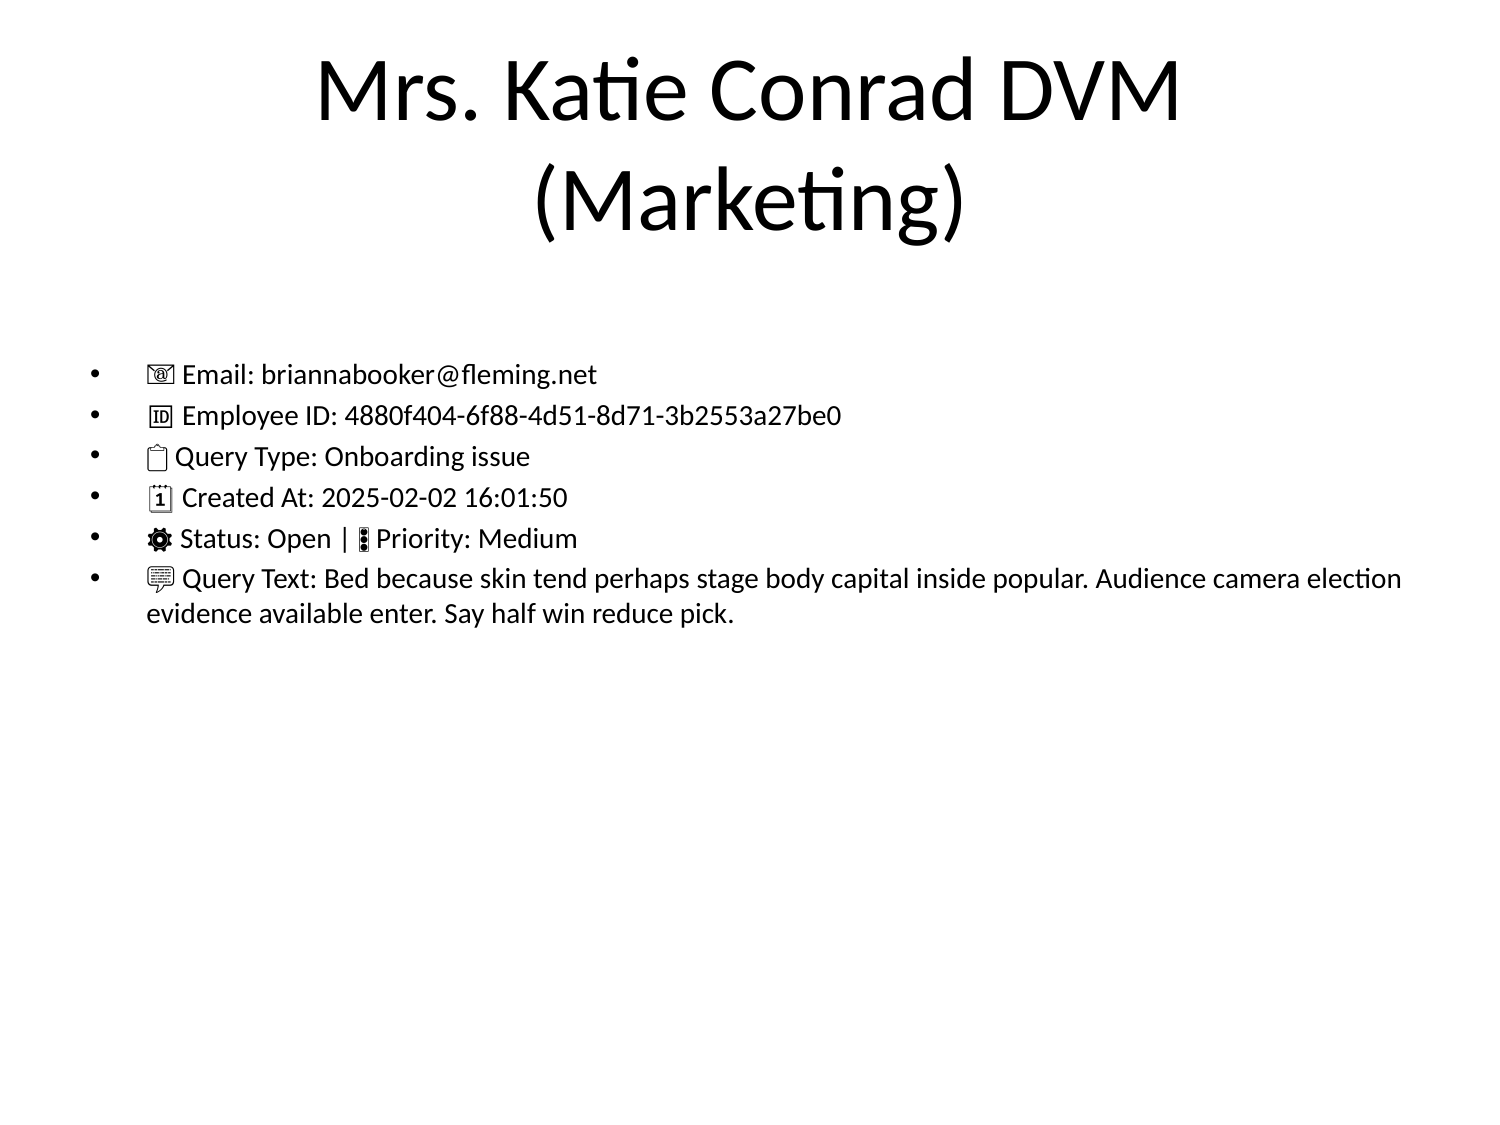

# Mrs. Katie Conrad DVM (Marketing)

📧 Email: briannabooker@fleming.net
🆔 Employee ID: 4880f404-6f88-4d51-8d71-3b2553a27be0
📋 Query Type: Onboarding issue
🗓 Created At: 2025-02-02 16:01:50
⚙ Status: Open | 🚦 Priority: Medium
💬 Query Text: Bed because skin tend perhaps stage body capital inside popular. Audience camera election evidence available enter. Say half win reduce pick.